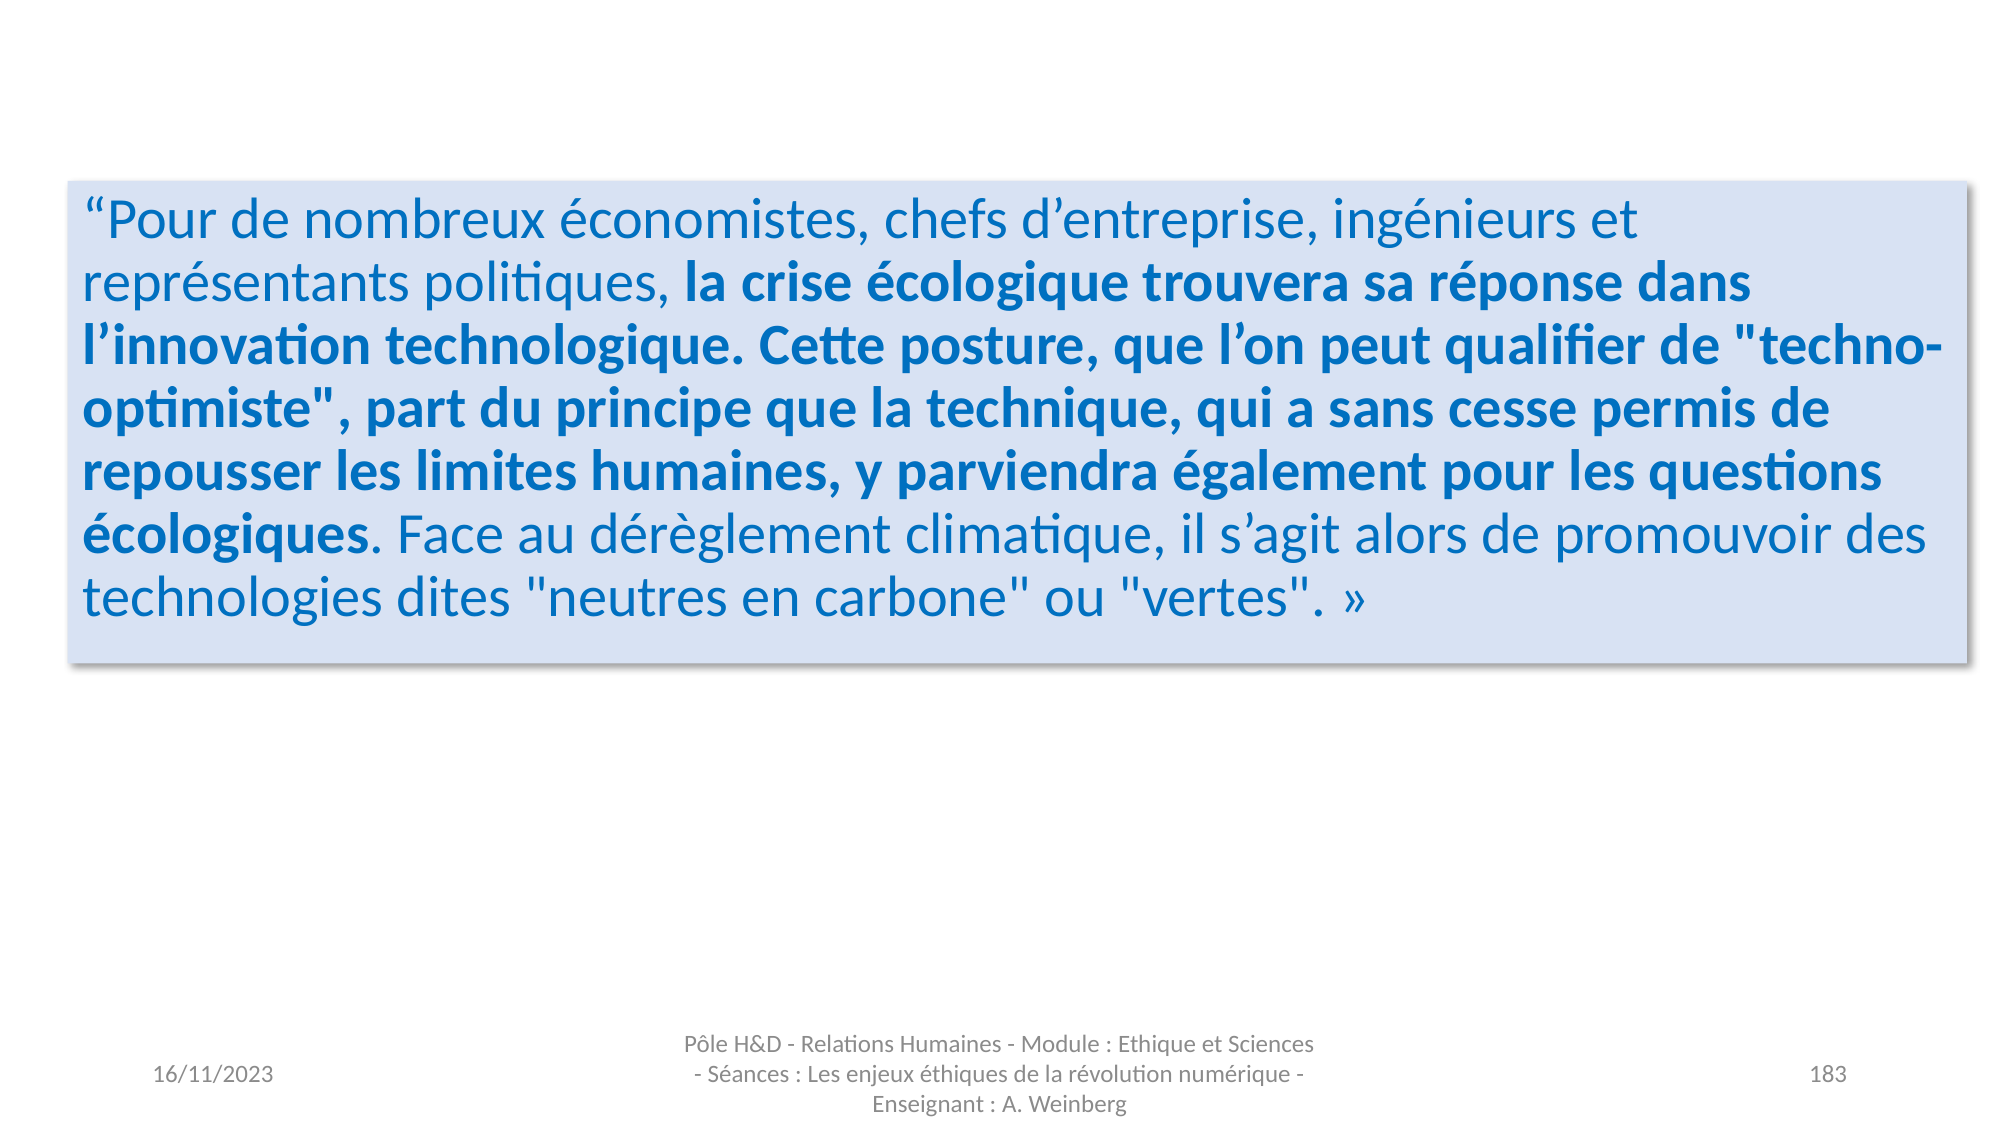

“Pour de nombreux économistes, chefs d’entreprise, ingénieurs et représentants politiques, la crise écologique trouvera sa réponse dans l’innovation technologique. Cette posture, que l’on peut qualifier de "techno-optimiste", part du principe que la technique, qui a sans cesse permis de repousser les limites humaines, y parviendra également pour les questions écologiques. Face au dérèglement climatique, il s’agit alors de promouvoir des technologies dites "neutres en carbone" ou "vertes". »
16/11/2023
Pôle H&D - Relations Humaines - Module : Ethique et Sciences - Séances : Les enjeux éthiques de la révolution numérique - Enseignant : A. Weinberg
183